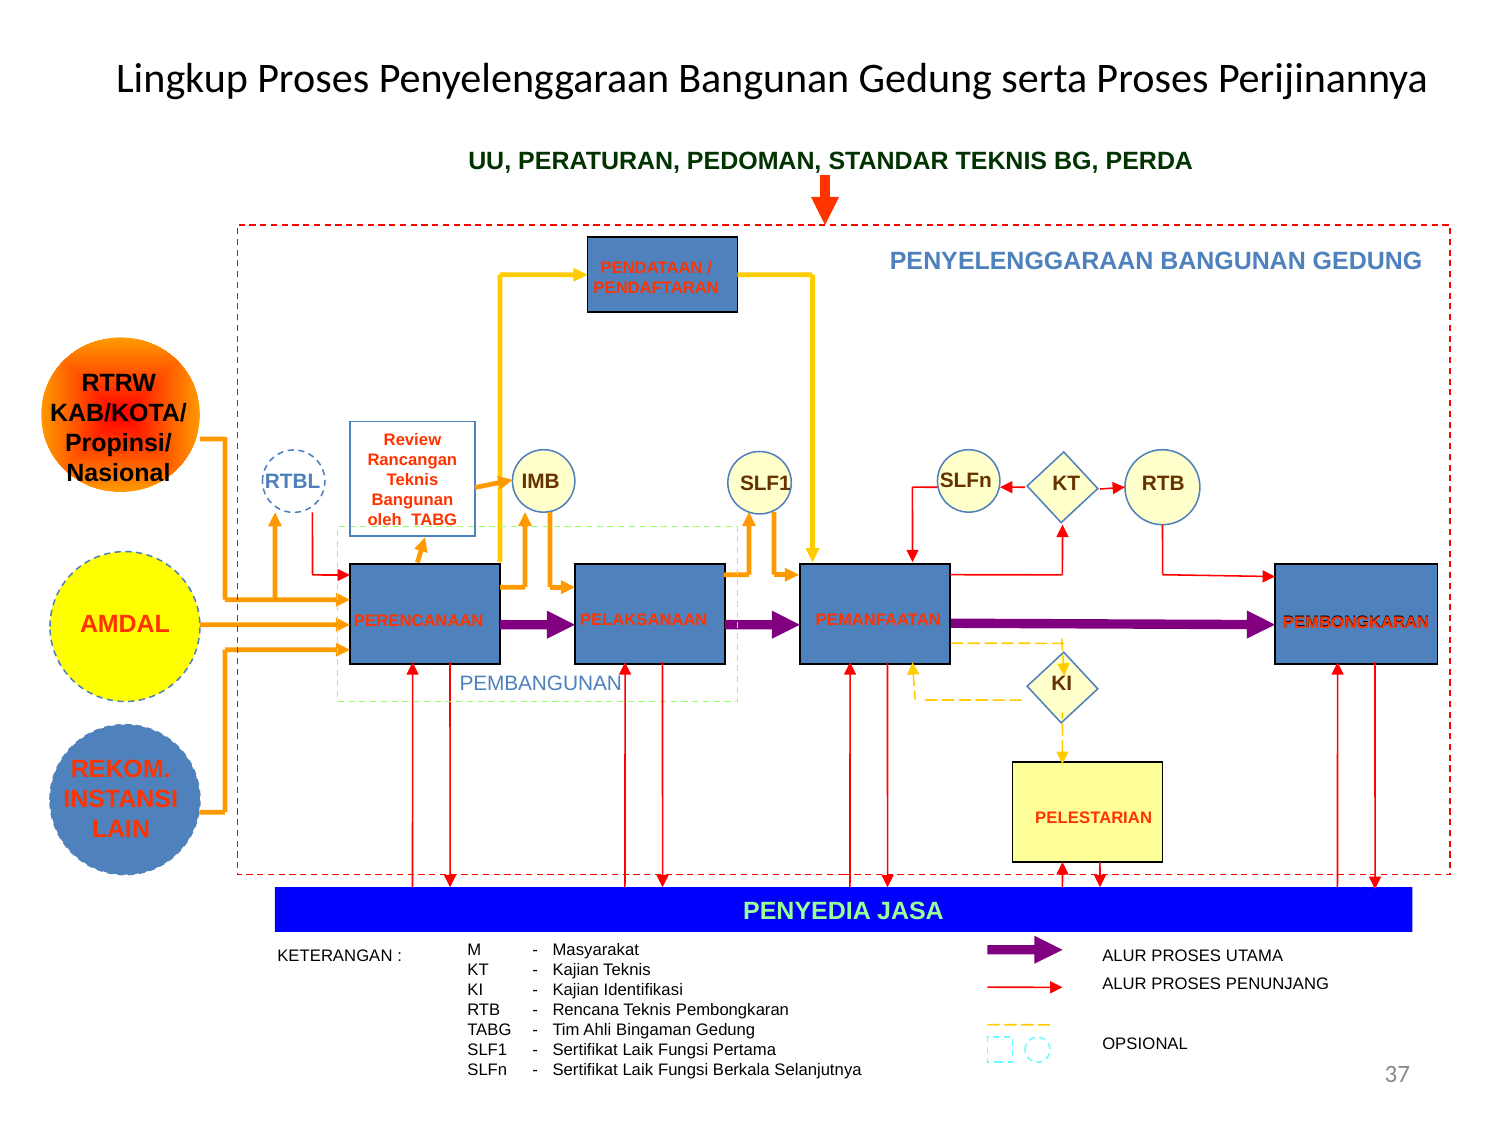

# Lingkup Proses Penyelenggaraan Bangunan Gedung serta Proses Perijinannya

UU, PERATURAN, PEDOMAN, STANDAR TEKNIS BG, PERDA

PENYELENGGARAAN BANGUNAN GEDUNG
PENDATAAN / PENDAFTARAN

RTRW
KAB/KOTA/
Propinsi/
Nasional

Review Rancangan Teknis Bangunan oleh  TABG

SLFn
IMB
RTBL
SLF1

KT
RTB

AMDAL
PELAKSANAAN
PEMANFAATAN
PERENCANAAN
PEMBONGKARAN
PEMBONGKARAN

PEMBANGUNAN

KI

REKOM.
INSTANSI
LAIN

PELESTARIAN

PENYEDIA JASA
M	-	Masyarakat
KT	-	Kajian Teknis
KI	-	Kajian Identifikasi
RTB	-	Rencana Teknis Pembongkaran
TABG	-	Tim Ahli Bingaman Gedung
SLF1	-	Sertifikat Laik Fungsi Pertama
SLFn	-	Sertifikat Laik Fungsi Berkala Selanjutnya
KETERANGAN :
ALUR PROSES UTAMA
ALUR PROSES PENUNJANG

OPSIONAL

37